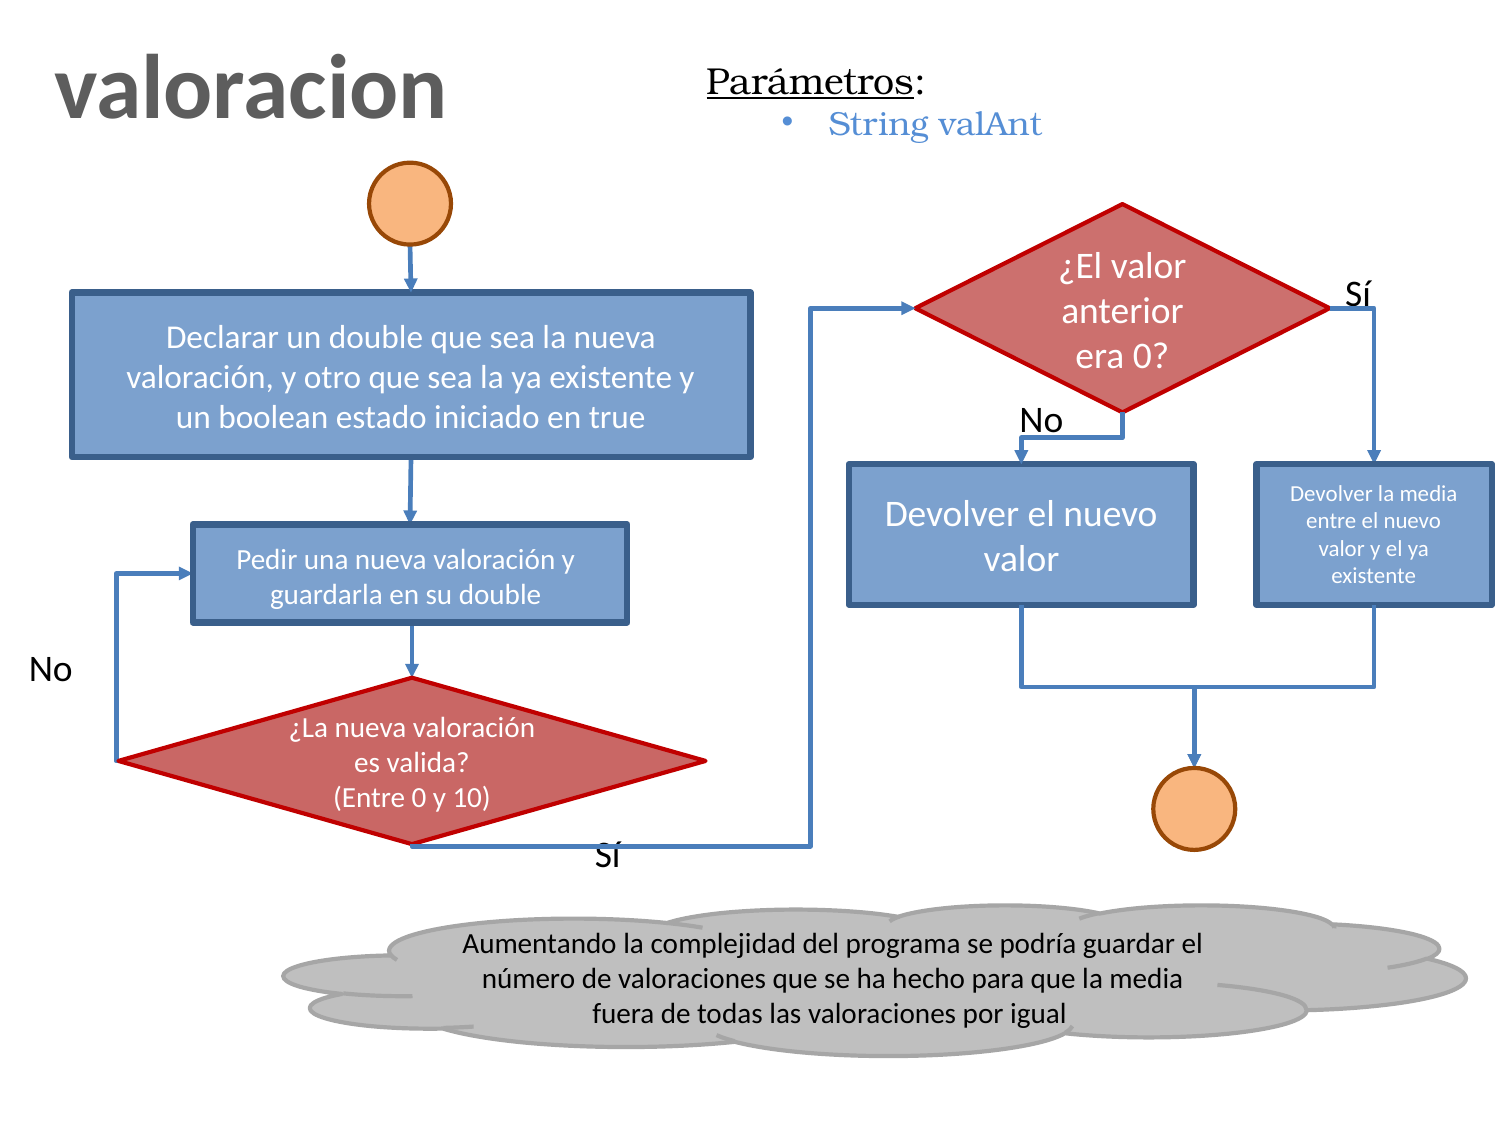

valoracion
Parámetros:
String valAnt

¿El valor anterior era 0?
Sí

Declarar un double que sea la nueva valoración, y otro que sea la ya existente y un boolean estado iniciado en true
No
Devolver el nuevo valor

Devolver la media entre el nuevo valor y el ya existente

Pedir una nueva valoración y guardarla en su double
No
¿La nueva valoración es valida?
(Entre 0 y 10)

Sí
¿genero = 1?
¿genero = 2?
Aumentando la complejidad del programa se podría guardar el número de valoraciones que se ha hecho para que la media fuera de todas las valoraciones por igual